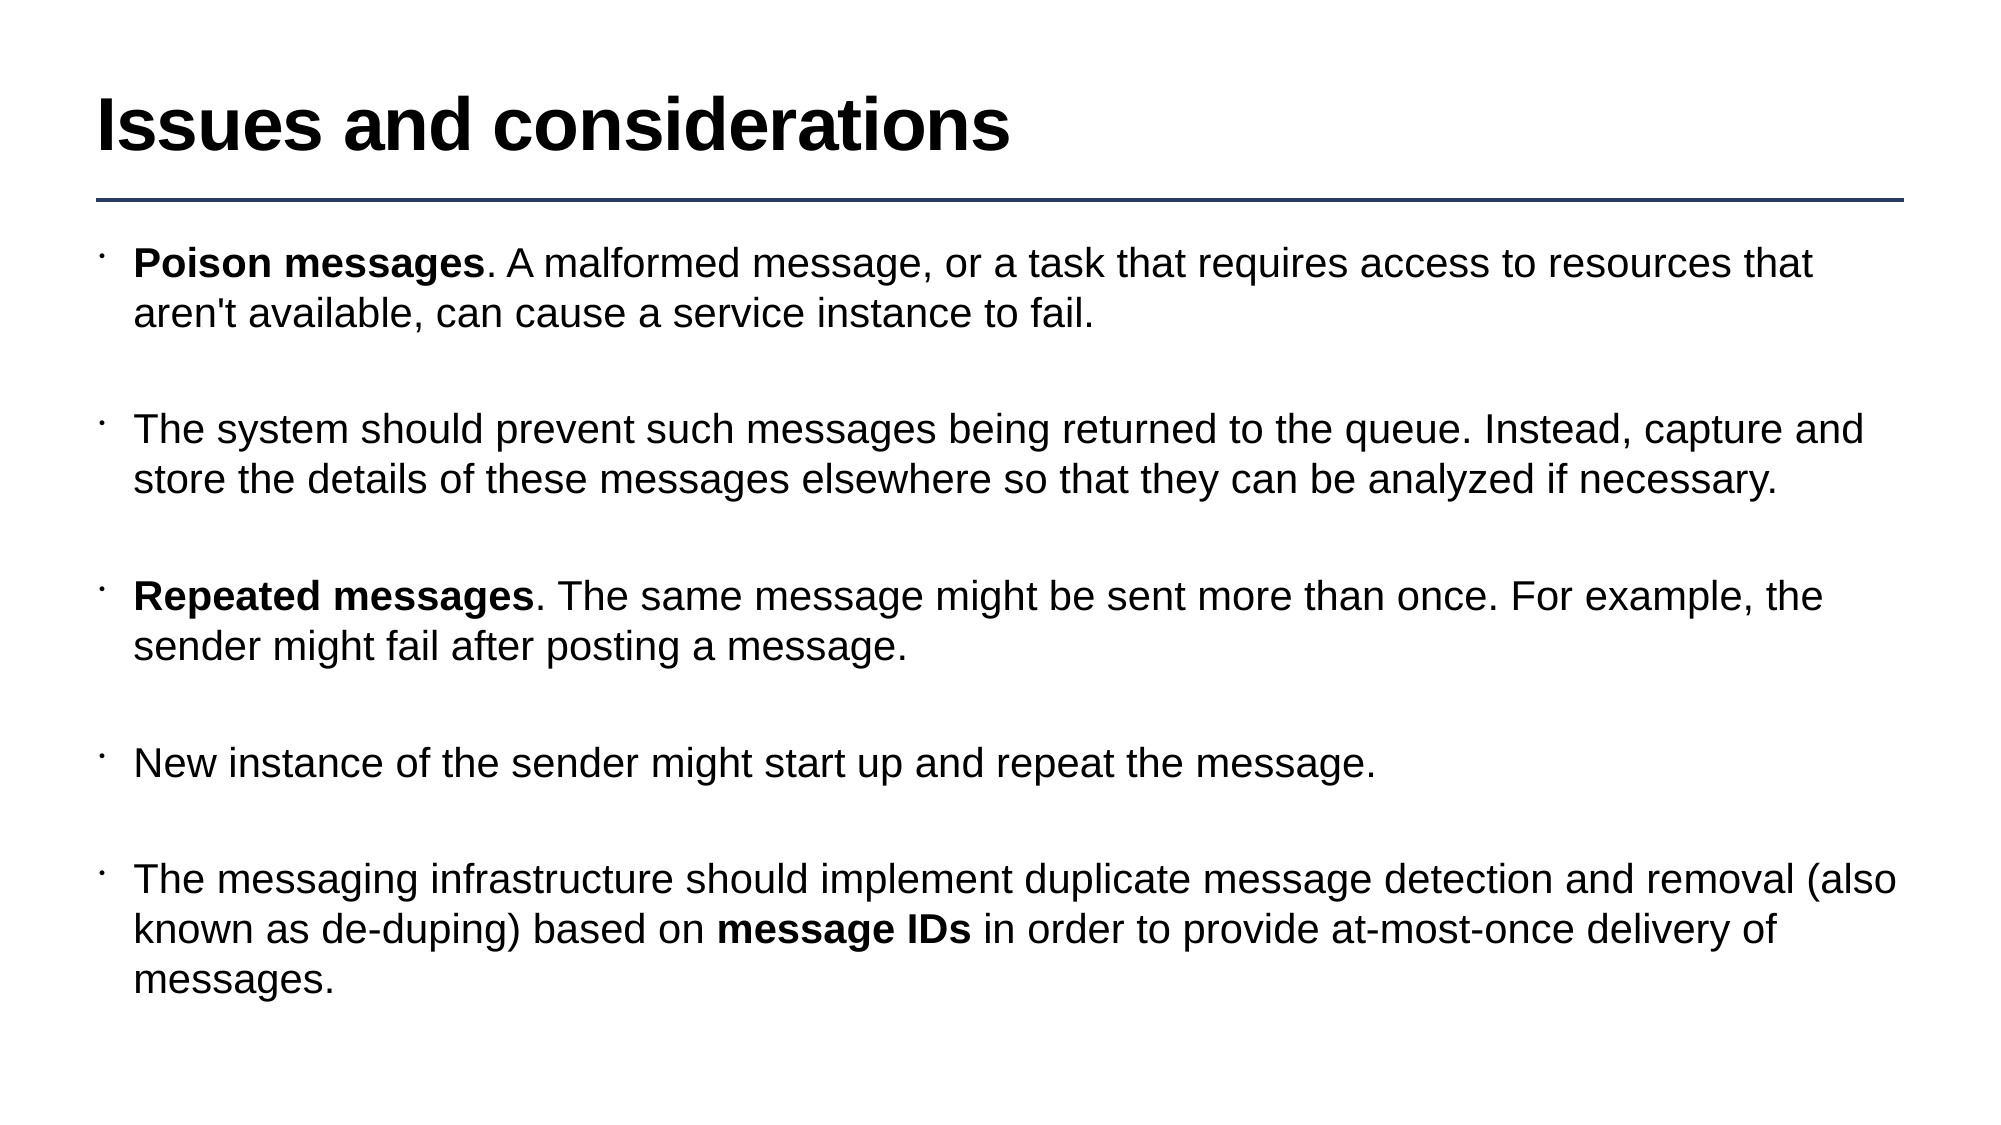

# Issues and considerations
Poison messages. A malformed message, or a task that requires access to resources that aren't available, can cause a service instance to fail.

The system should prevent such messages being returned to the queue. Instead, capture and store the details of these messages elsewhere so that they can be analyzed if necessary.

Repeated messages. The same message might be sent more than once. For example, the sender might fail after posting a message.

New instance of the sender might start up and repeat the message.

The messaging infrastructure should implement duplicate message detection and removal (also known as de-duping) based on message IDs in order to provide at-most-once delivery of messages.